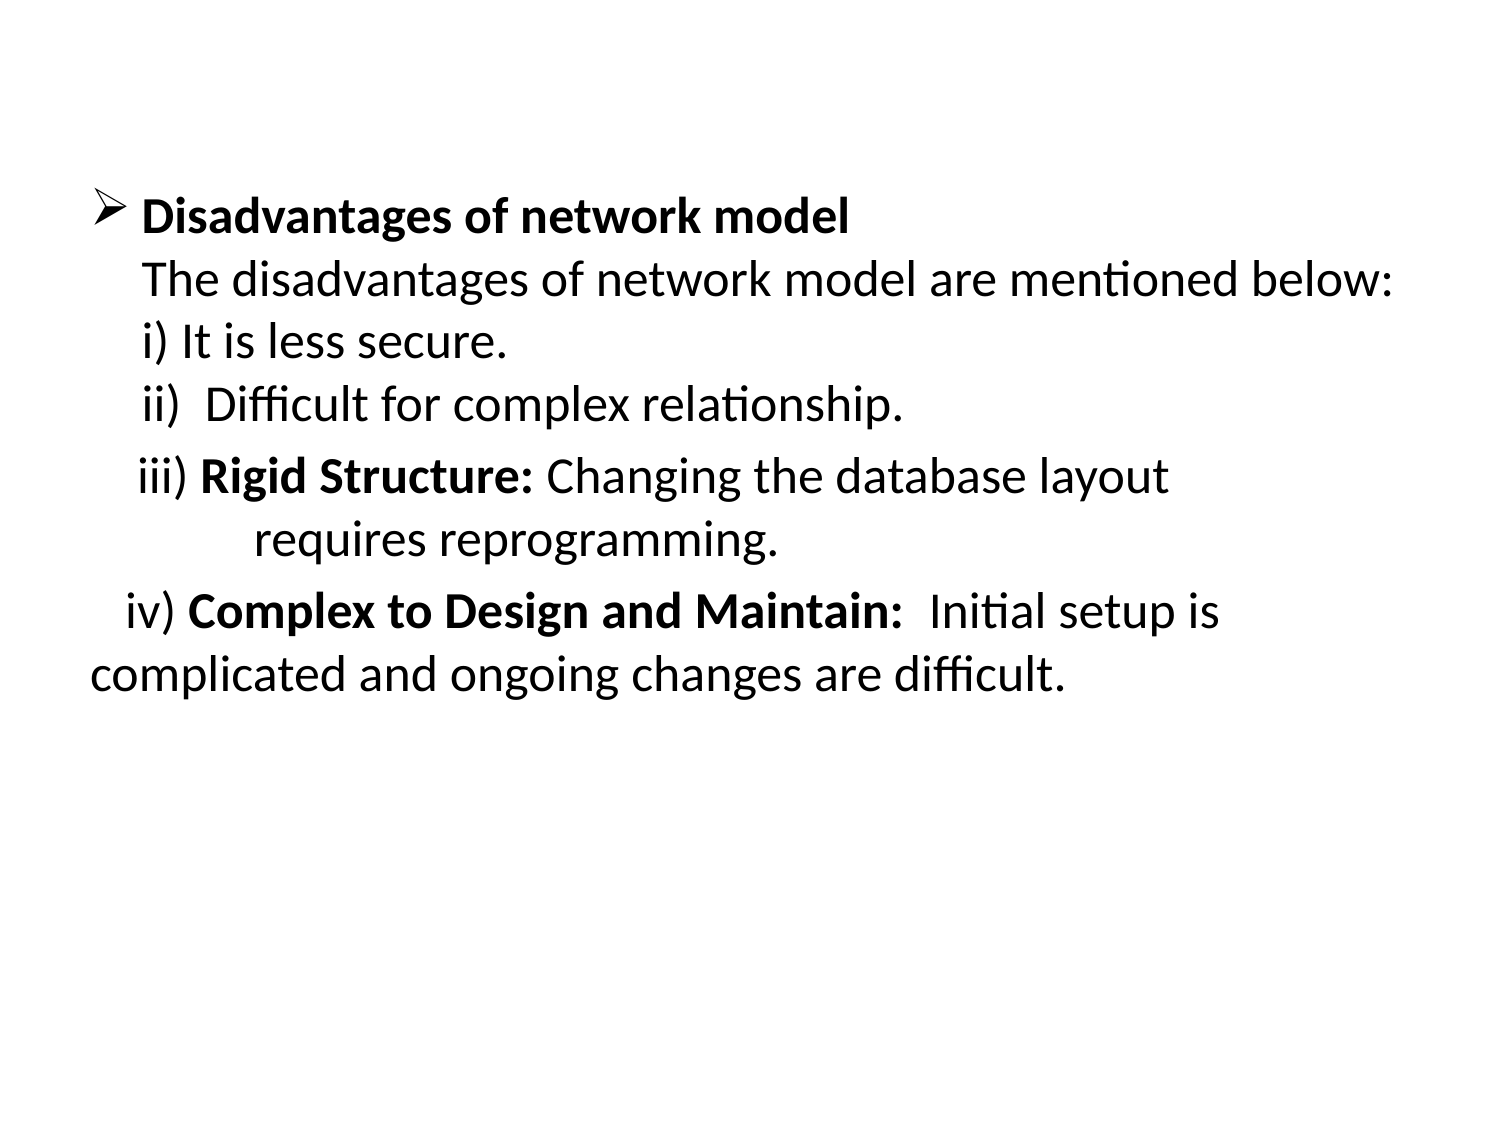

Disadvantages of network model
The disadvantages of network model are mentioned below:
i) It is less secure.
ii)  Difficult for complex relationship.
    iii) Rigid Structure: Changing the database layout 	    	  	    requires reprogramming.
   iv) Complex to Design and Maintain:  Initial setup is 	complicated and ongoing changes are difficult.